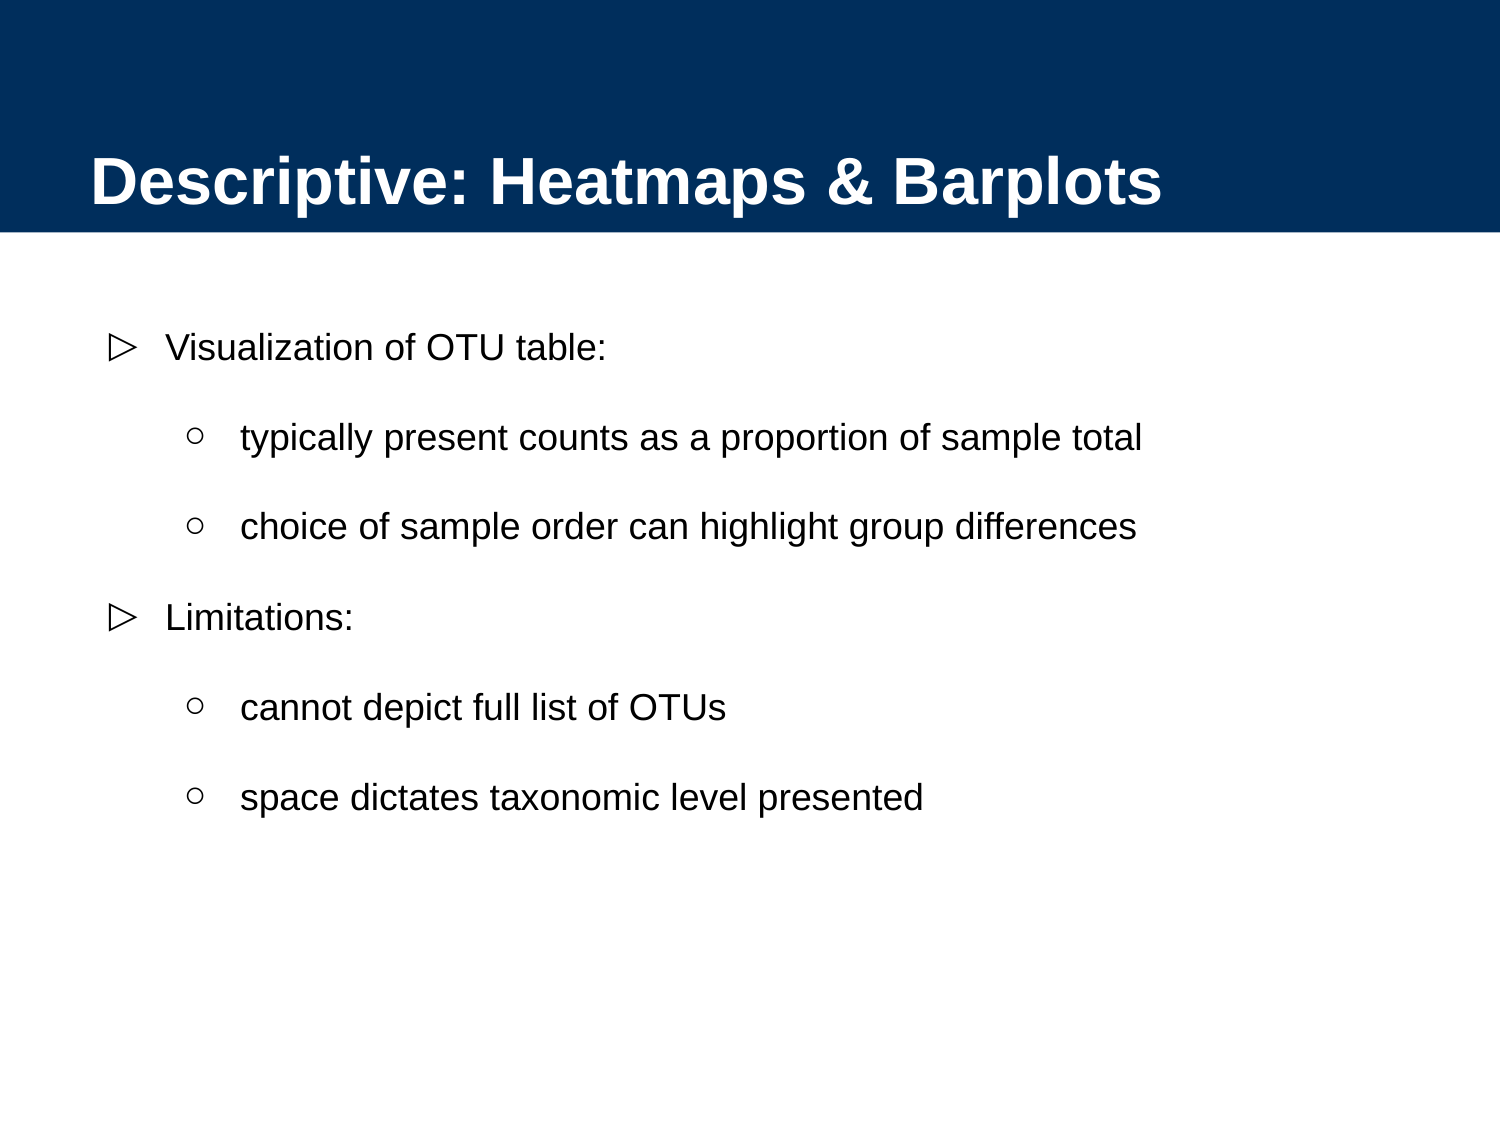

# Descriptive: Heatmaps & Barplots
Visualization of OTU table:
typically present counts as a proportion of sample total
choice of sample order can highlight group differences
Limitations:
cannot depict full list of OTUs
space dictates taxonomic level presented